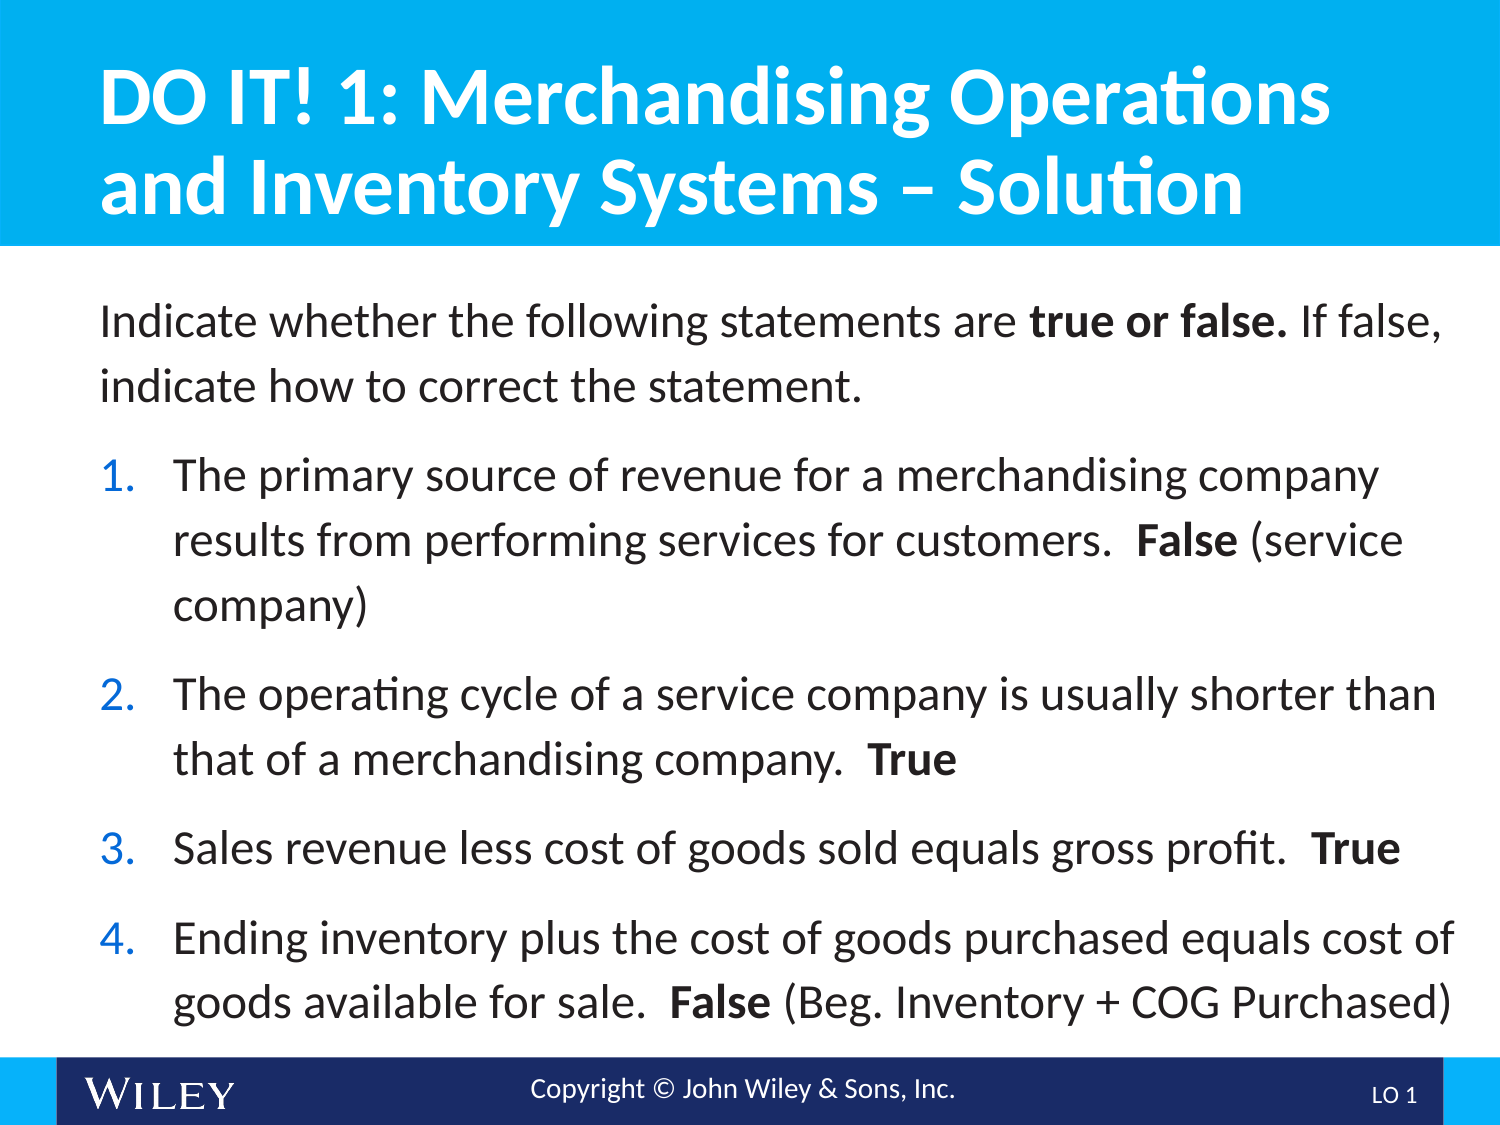

# DO IT! 1: Merchandising Operations and Inventory Systems – Solution
Indicate whether the following statements are true or false. If false, indicate how to correct the statement.
The primary source of revenue for a merchandising company results from performing services for customers.  False (service company)
The operating cycle of a service company is usually shorter than that of a merchandising company.  True
Sales revenue less cost of goods sold equals gross profit.  True
Ending inventory plus the cost of goods purchased equals cost of goods available for sale.  False (Beg. Inventory + COG Purchased)
L O 1